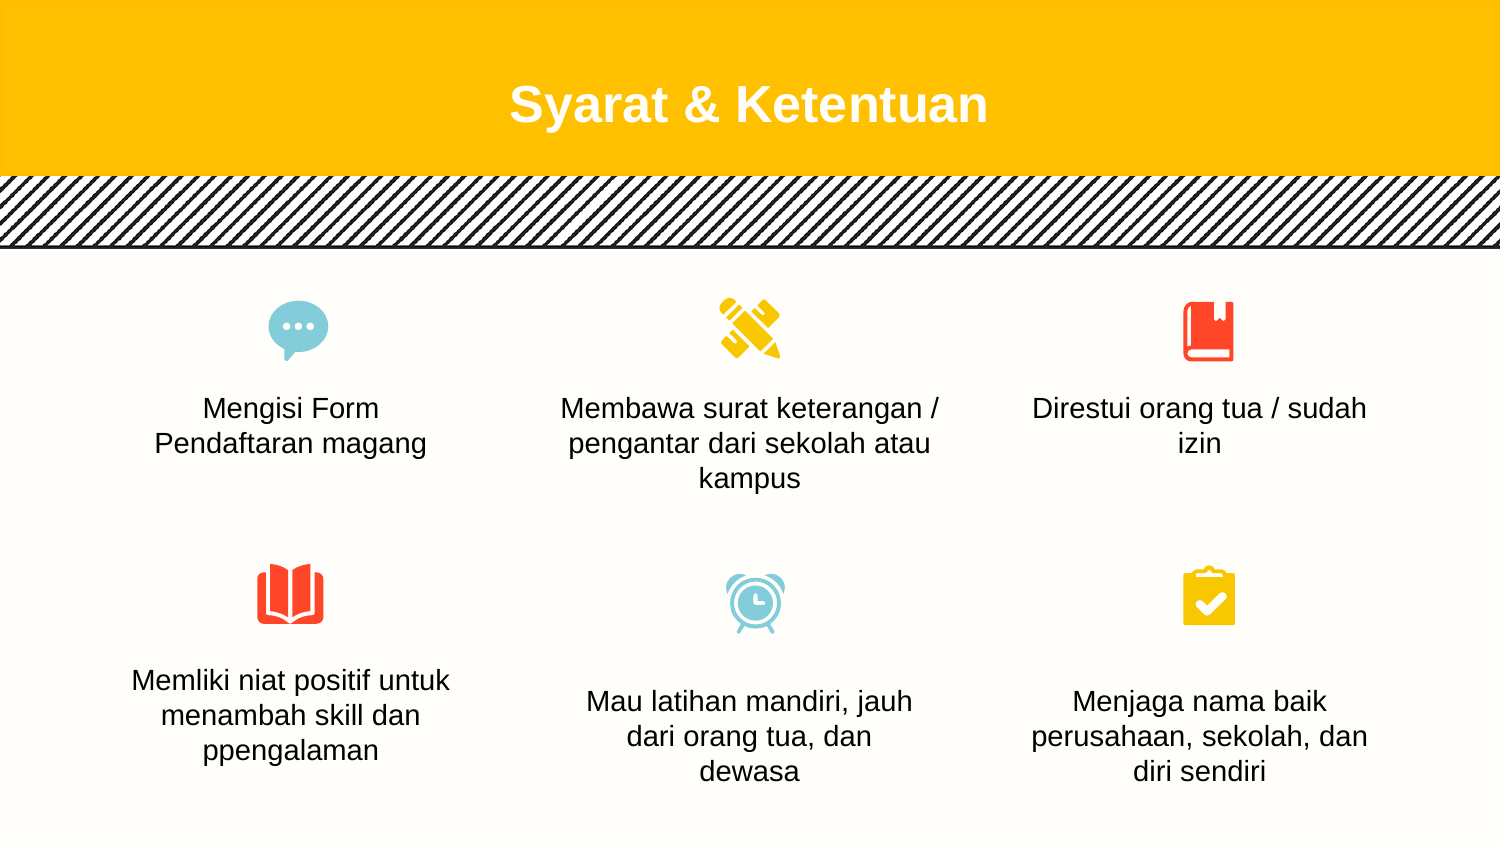

# Syarat & Ketentuan

Mengisi Form Pendaftaran magang
Membawa surat keterangan / pengantar dari sekolah atau kampus
Direstui orang tua / sudah izin

Memliki niat positif untuk menambah skill dan ppengalaman
Mau latihan mandiri, jauh dari orang tua, dan dewasa
Menjaga nama baik perusahaan, sekolah, dan diri sendiri